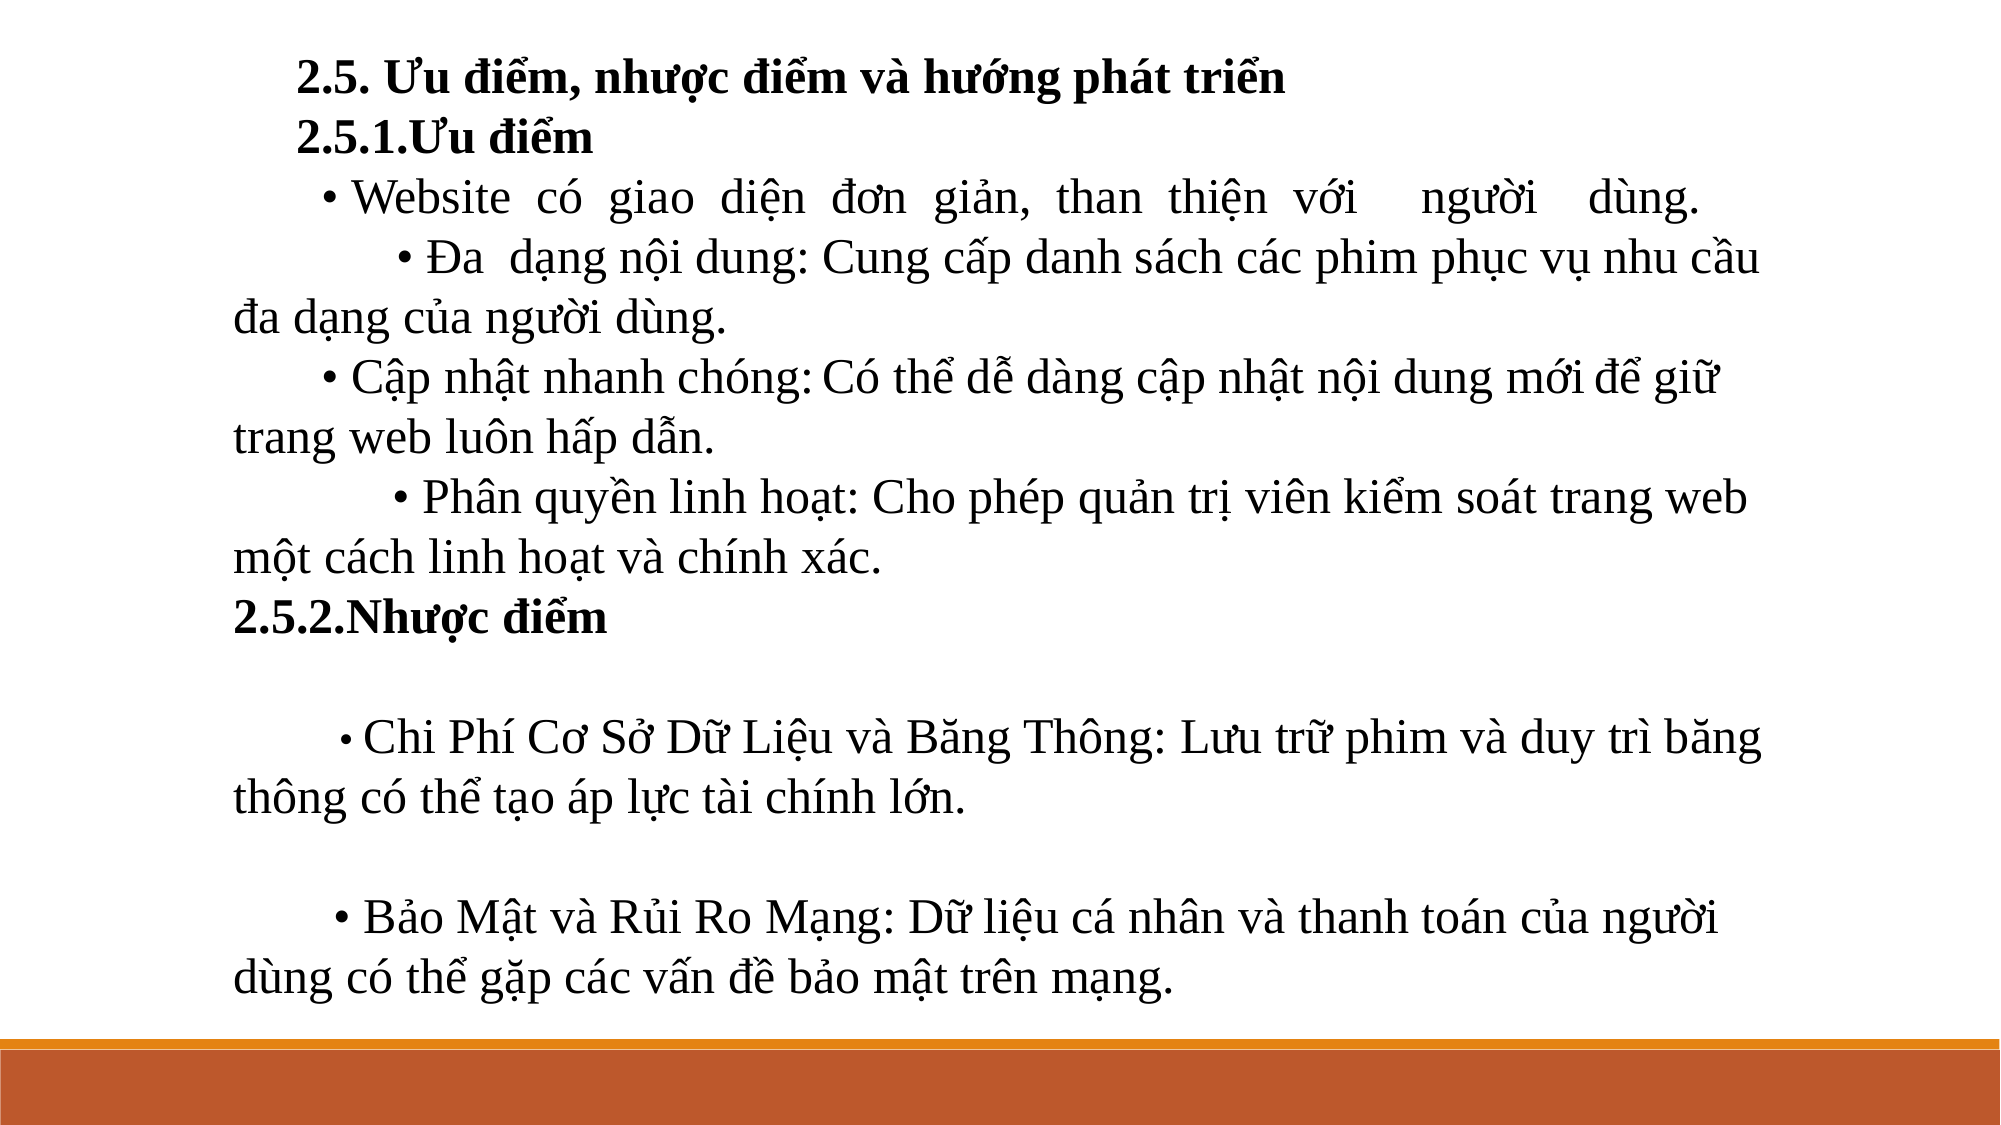

2.5. Ưu điểm, nhược điểm và hướng phát triển
     2.5.1.Ưu điểm
       • Website  có  giao  diện  đơn  giản,  than  thiện  với     người    dùng.
	 • Đa  dạng nội dung: Cung cấp danh sách các phim phục vụ nhu cầu đa dạng của người dùng.
       • Cập nhật nhanh chóng: Có thể dễ dàng cập nhật nội dung mới để giữ trang web luôn hấp dẫn.
	 • Phân quyền linh hoạt: Cho phép quản trị viên kiểm soát trang web một cách linh hoạt và chính xác.
2.5.2.Nhược điểm

          • Chi Phí Cơ Sở Dữ Liệu và Băng Thông: Lưu trữ phim và duy trì băng thông có thể tạo áp lực tài chính lớn.

        • Bảo Mật và Rủi Ro Mạng: Dữ liệu cá nhân và thanh toán của người dùng có thể gặp các vấn đề bảo mật trên mạng.